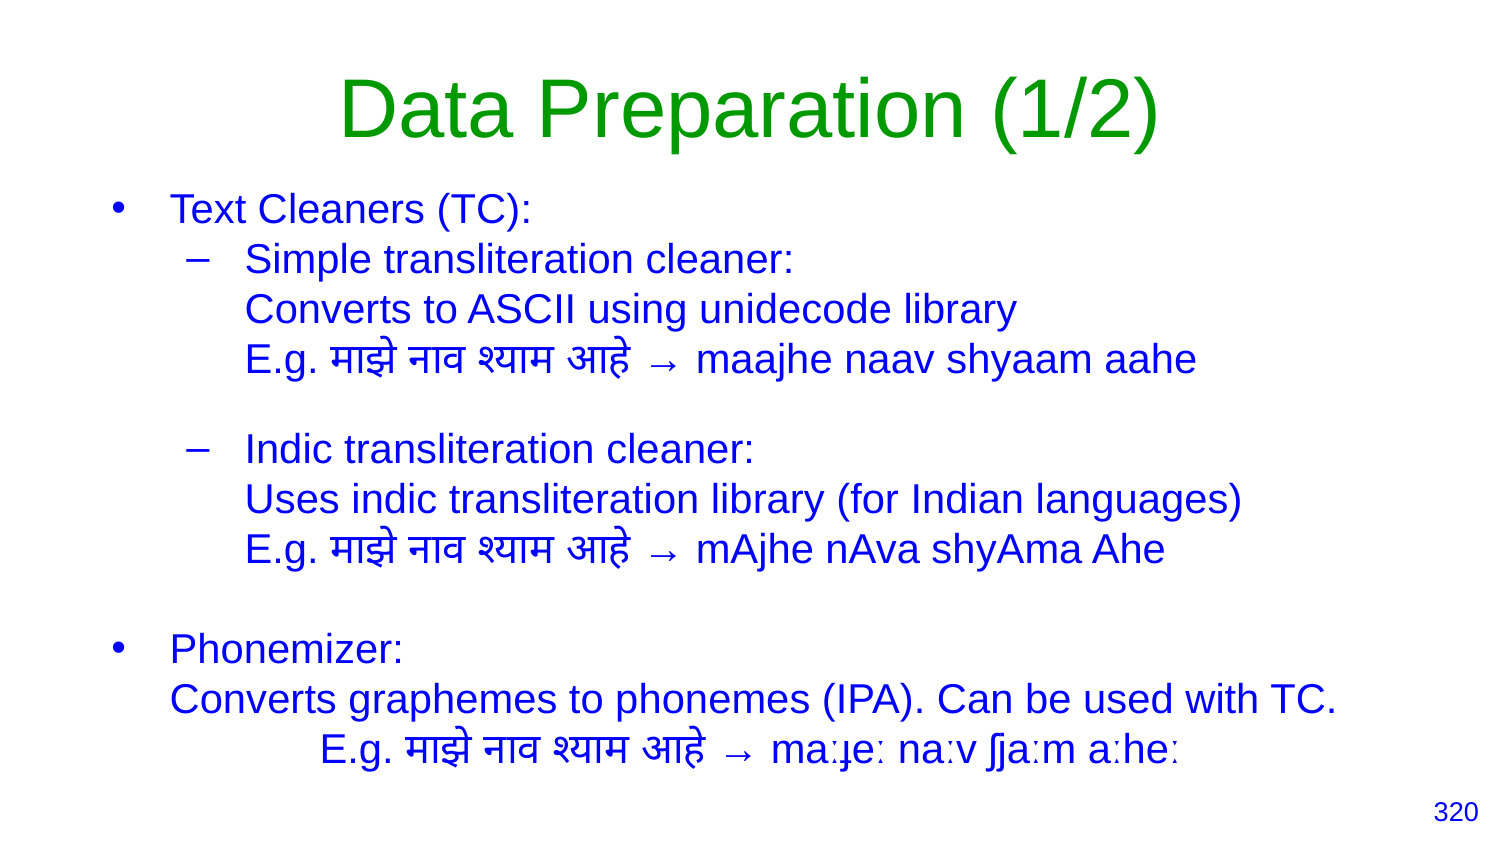

# Data Preparation (1/2)
Text Cleaners (TC):
Simple transliteration cleaner:
Converts to ASCII using unidecode library
E.g. माझे नाव श्याम आहे → maajhe naav shyaam aahe
Indic transliteration cleaner:
Uses indic transliteration library (for Indian languages)
E.g. माझे नाव श्याम आहे → mAjhe nAva shyAma Ahe
Phonemizer:
Converts graphemes to phonemes (IPA). Can be used with TC.
	E.g. माझे नाव श्याम आहे → maːɟeː naːv ʃjaːm aːheː
320